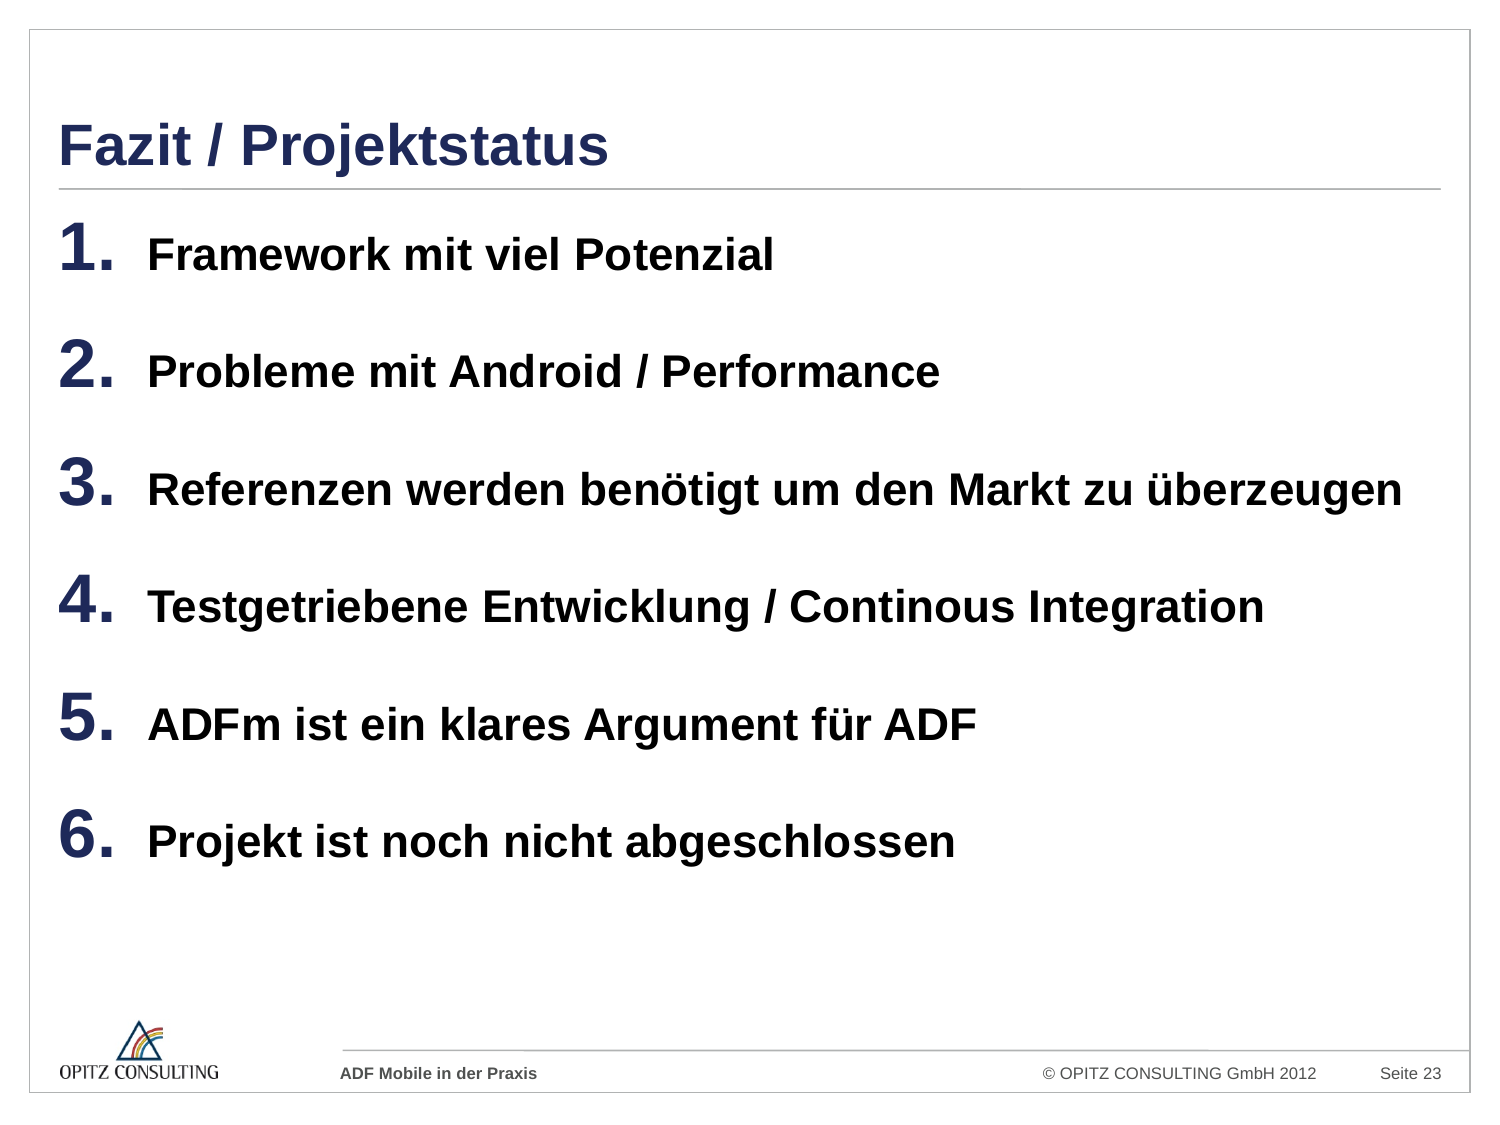

# Fazit / Projektstatus
Framework mit viel Potenzial
Probleme mit Android / Performance
Referenzen werden benötigt um den Markt zu überzeugen
Testgetriebene Entwicklung / Continous Integration
ADFm ist ein klares Argument für ADF
Projekt ist noch nicht abgeschlossen